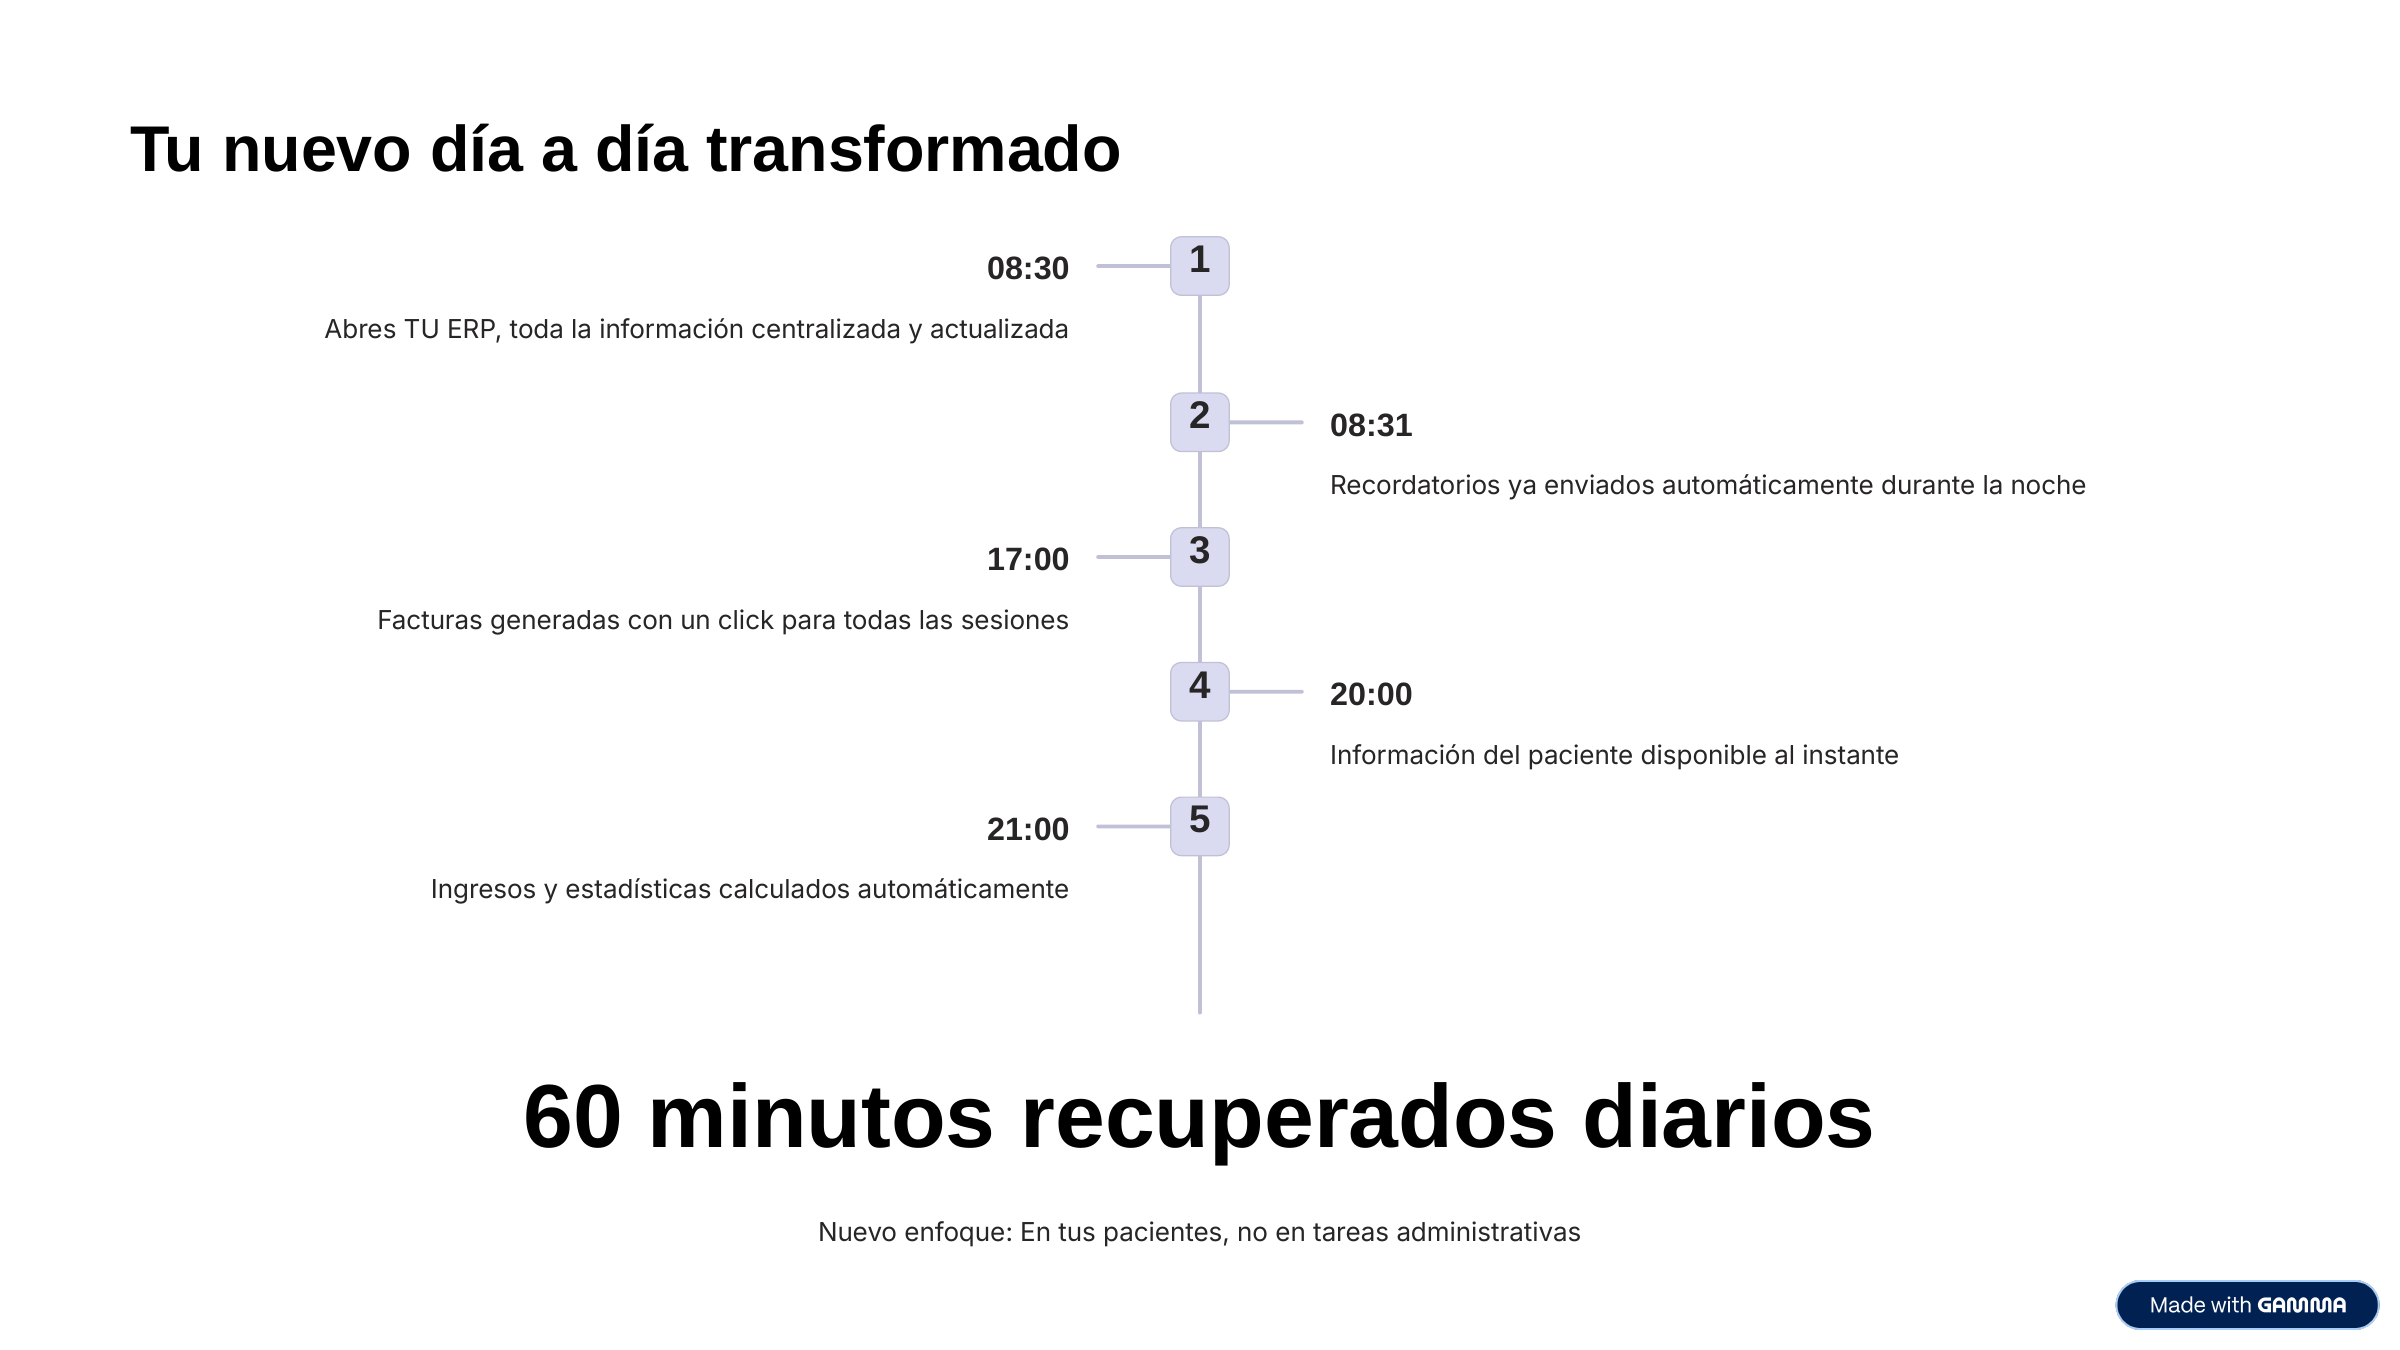

Tu nuevo día a día transformado

1
08:30

Abres TU ERP, toda la información centralizada y actualizada

2
08:31

Recordatorios ya enviados automáticamente durante la noche

3
17:00

Facturas generadas con un click para todas las sesiones

4
20:00

Información del paciente disponible al instante

5
21:00

Ingresos y estadísticas calculados automáticamente
60 minutos recuperados diarios
Nuevo enfoque: En tus pacientes, no en tareas administrativas